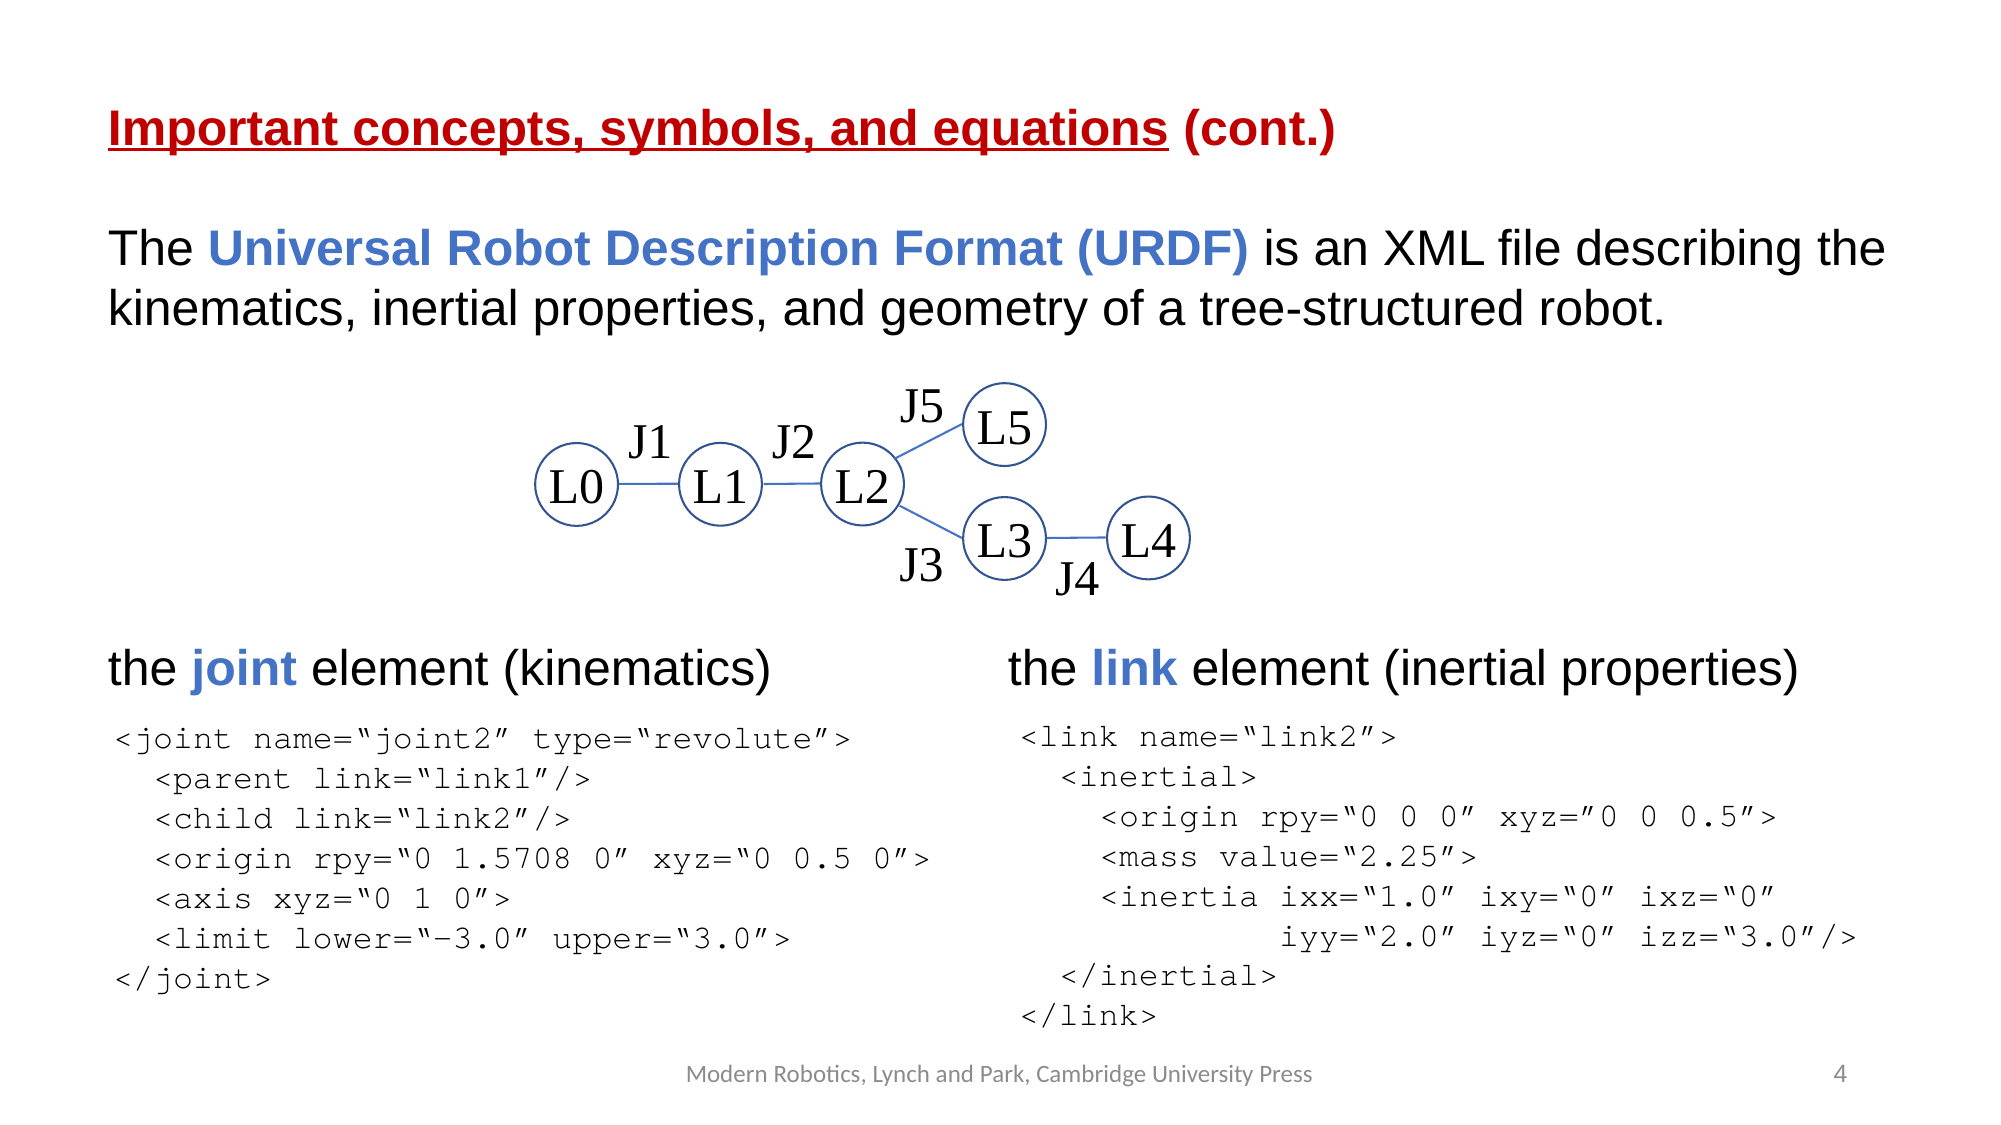

Important concepts, symbols, and equations (cont.)

The Universal Robot Description Format (URDF) is an XML file describing the kinematics, inertial properties, and geometry of a tree-structured robot.

the joint element (kinematics)		the link element (inertial properties)

J5

L5
J2
J1

L2

L1

L0

L4

L3
J3
J4
<link name=“link2”>
  <inertial>
    <origin rpy=“0 0 0” xyz=”0 0 0.5”>
    <mass value=“2.25”>
    <inertia ixx=“1.0” ixy=“0” ixz=“0”
             iyy=“2.0” iyz=“0” izz=“3.0”/>
  </inertial>
</link>
<joint name=“joint2” type=“revolute”>
  <parent link=“link1”/>
  <child link=“link2”/>
  <origin rpy=“0 1.5708 0” xyz=“0 0.5 0”>
  <axis xyz=“0 1 0”>
  <limit lower=“-3.0” upper=“3.0”>
</joint>
Modern Robotics, Lynch and Park, Cambridge University Press
4